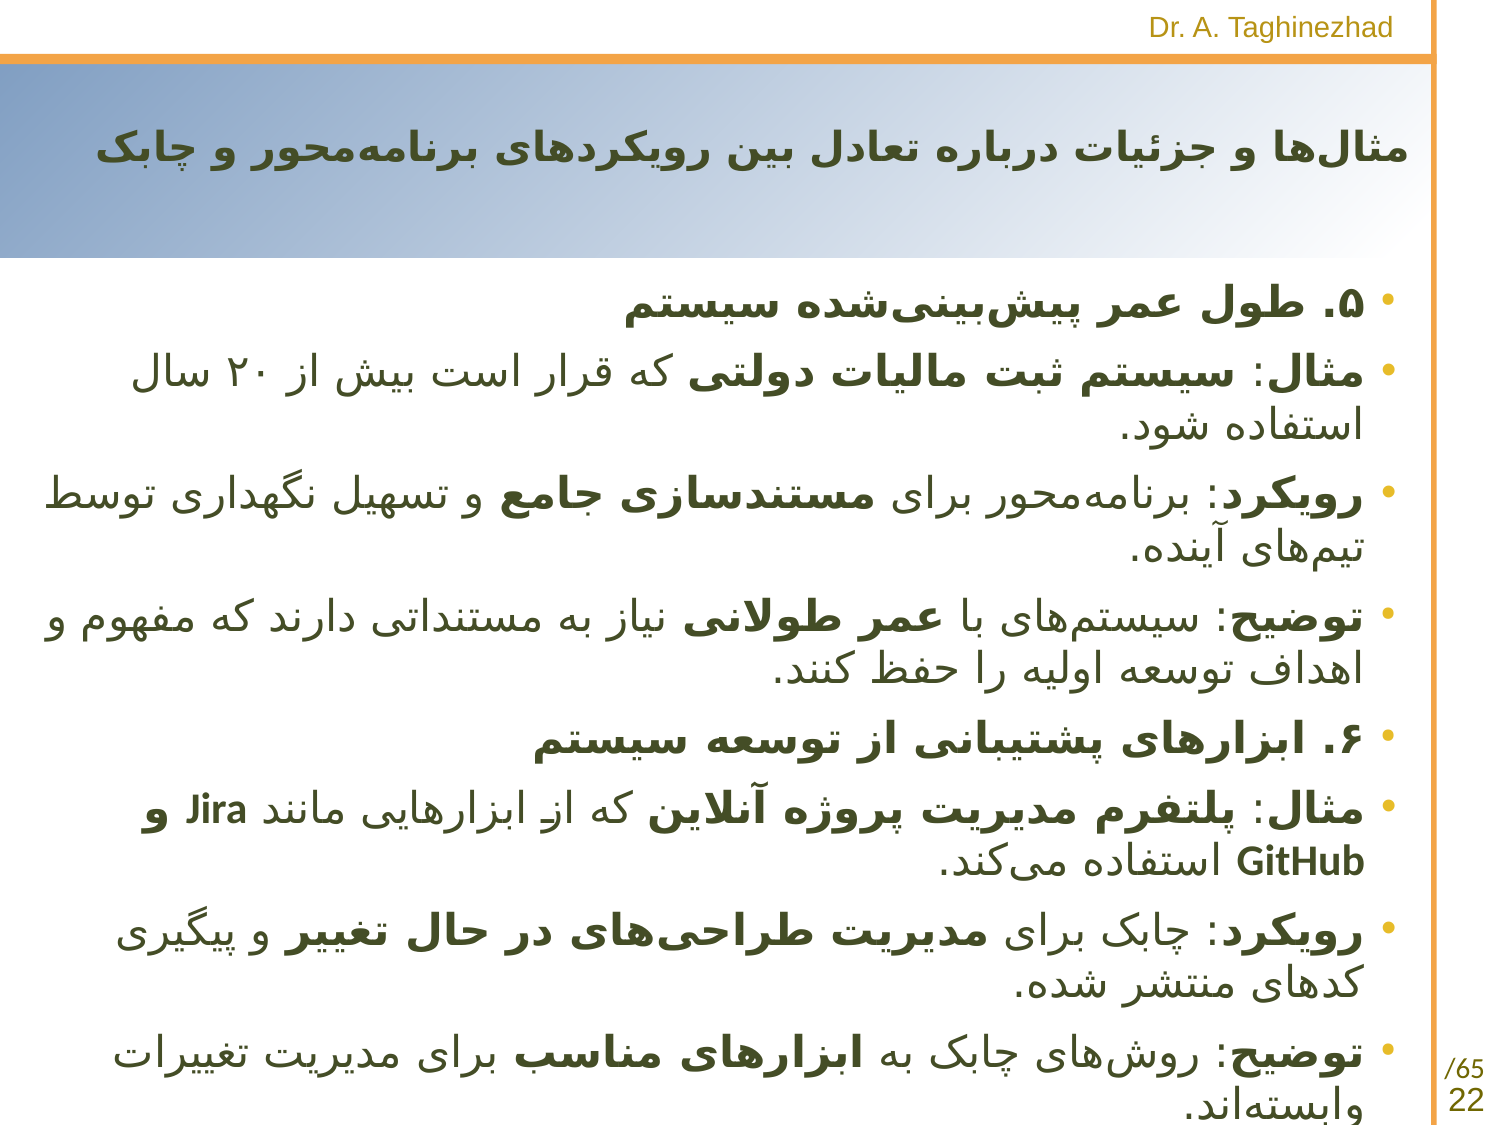

# مثال‌ها و جزئیات درباره تعادل بین رویکردهای برنامه‌محور و چابک
۵. طول عمر پیش‌بینی‌شده سیستم
مثال: سیستم ثبت مالیات دولتی که قرار است بیش از ۲۰ سال استفاده شود.
رویکرد: برنامه‌محور برای مستندسازی جامع و تسهیل نگهداری توسط تیم‌های آینده.
توضیح: سیستم‌های با عمر طولانی نیاز به مستنداتی دارند که مفهوم و اهداف توسعه اولیه را حفظ کنند.
۶. ابزارهای پشتیبانی از توسعه سیستم
مثال: پلتفرم مدیریت پروژه آنلاین که از ابزارهایی مانند Jira و GitHub استفاده می‌کند.
رویکرد: چابک برای مدیریت طراحی‌های در حال تغییر و پیگیری کدهای منتشر شده.
توضیح: روش‌های چابک به ابزارهای مناسب برای مدیریت تغییرات وابسته‌اند.

22